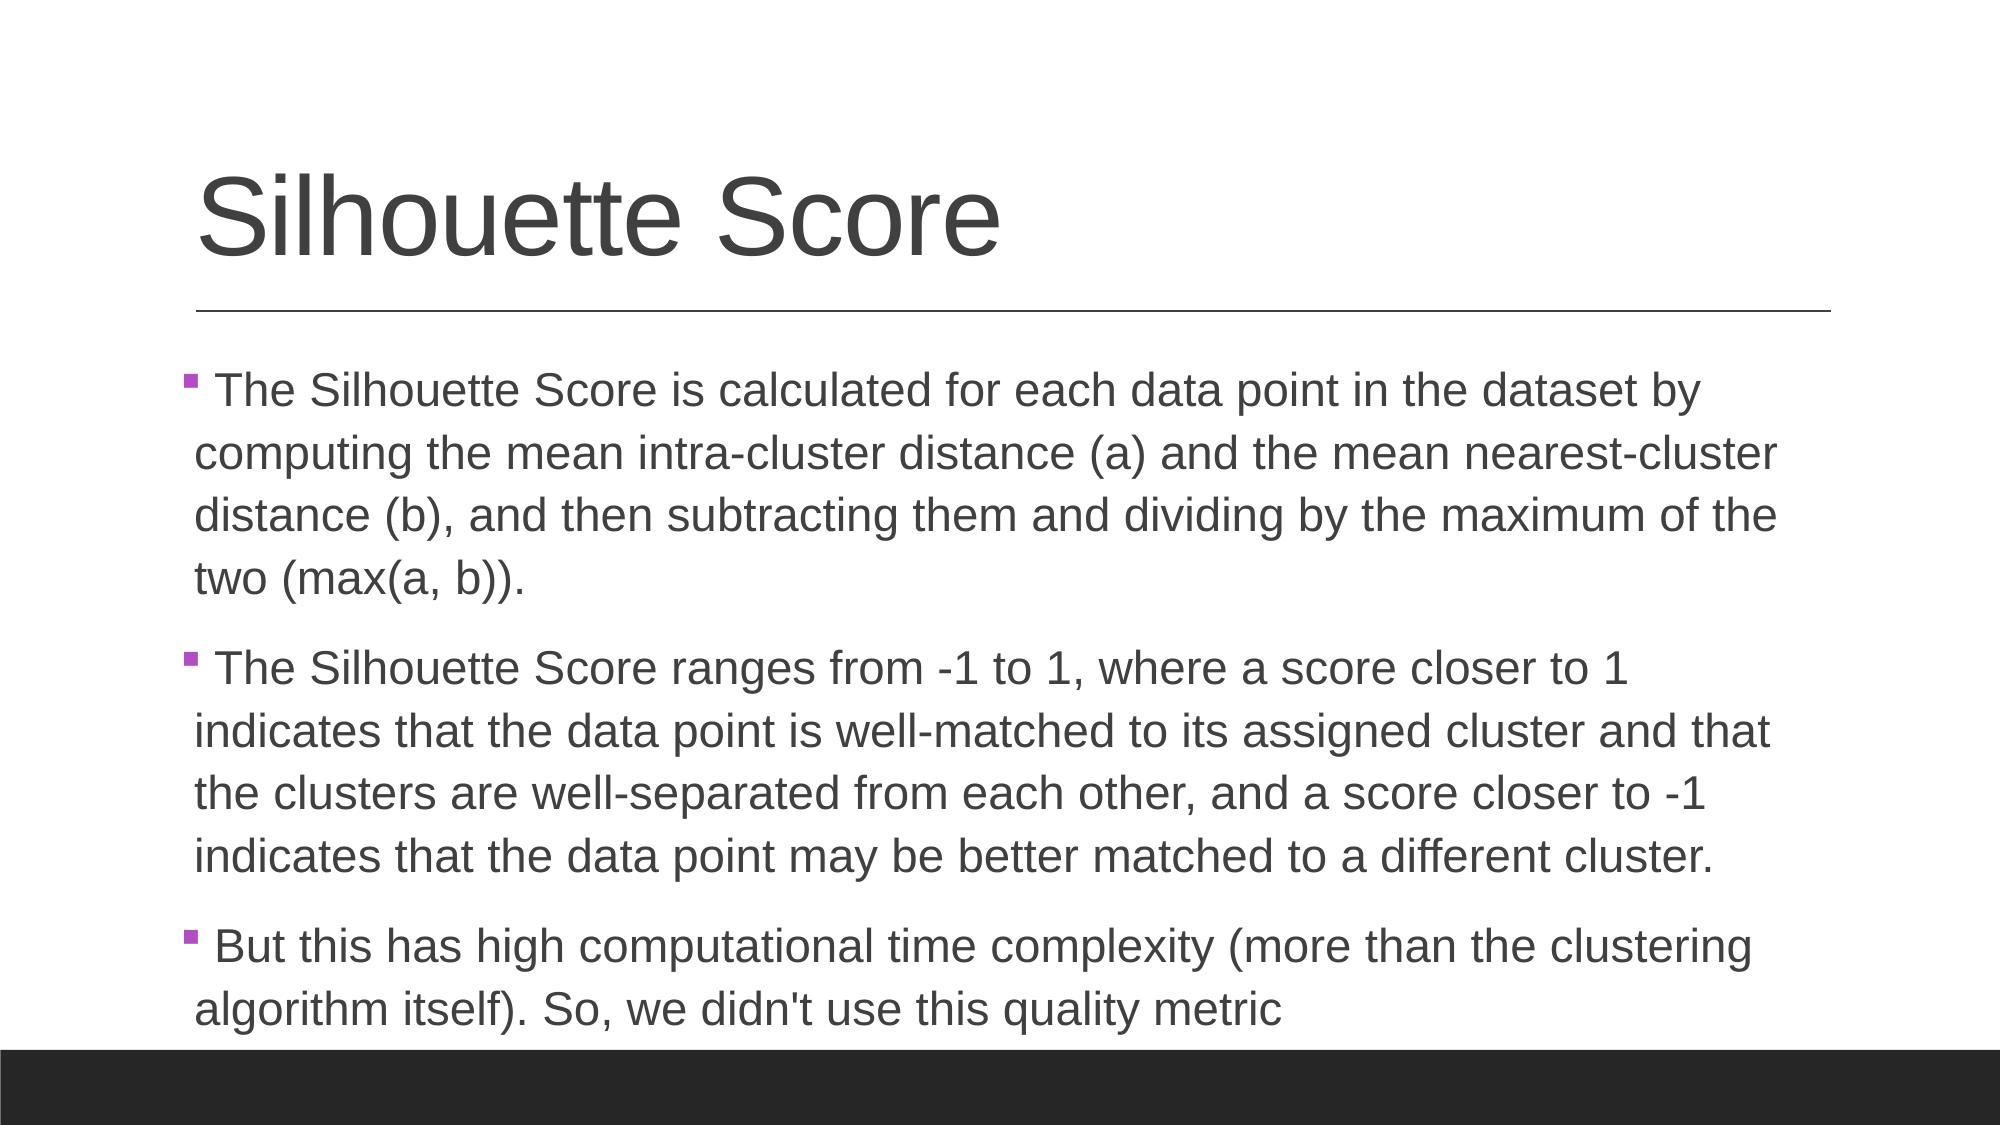

# Silhouette Score
 The Silhouette Score is calculated for each data point in the dataset by computing the mean intra-cluster distance (a) and the mean nearest-cluster distance (b), and then subtracting them and dividing by the maximum of the two (max(a, b)).
 The Silhouette Score ranges from -1 to 1, where a score closer to 1 indicates that the data point is well-matched to its assigned cluster and that the clusters are well-separated from each other, and a score closer to -1 indicates that the data point may be better matched to a different cluster.
 But this has high computational time complexity (more than the clustering algorithm itself). So, we didn't use this quality metric